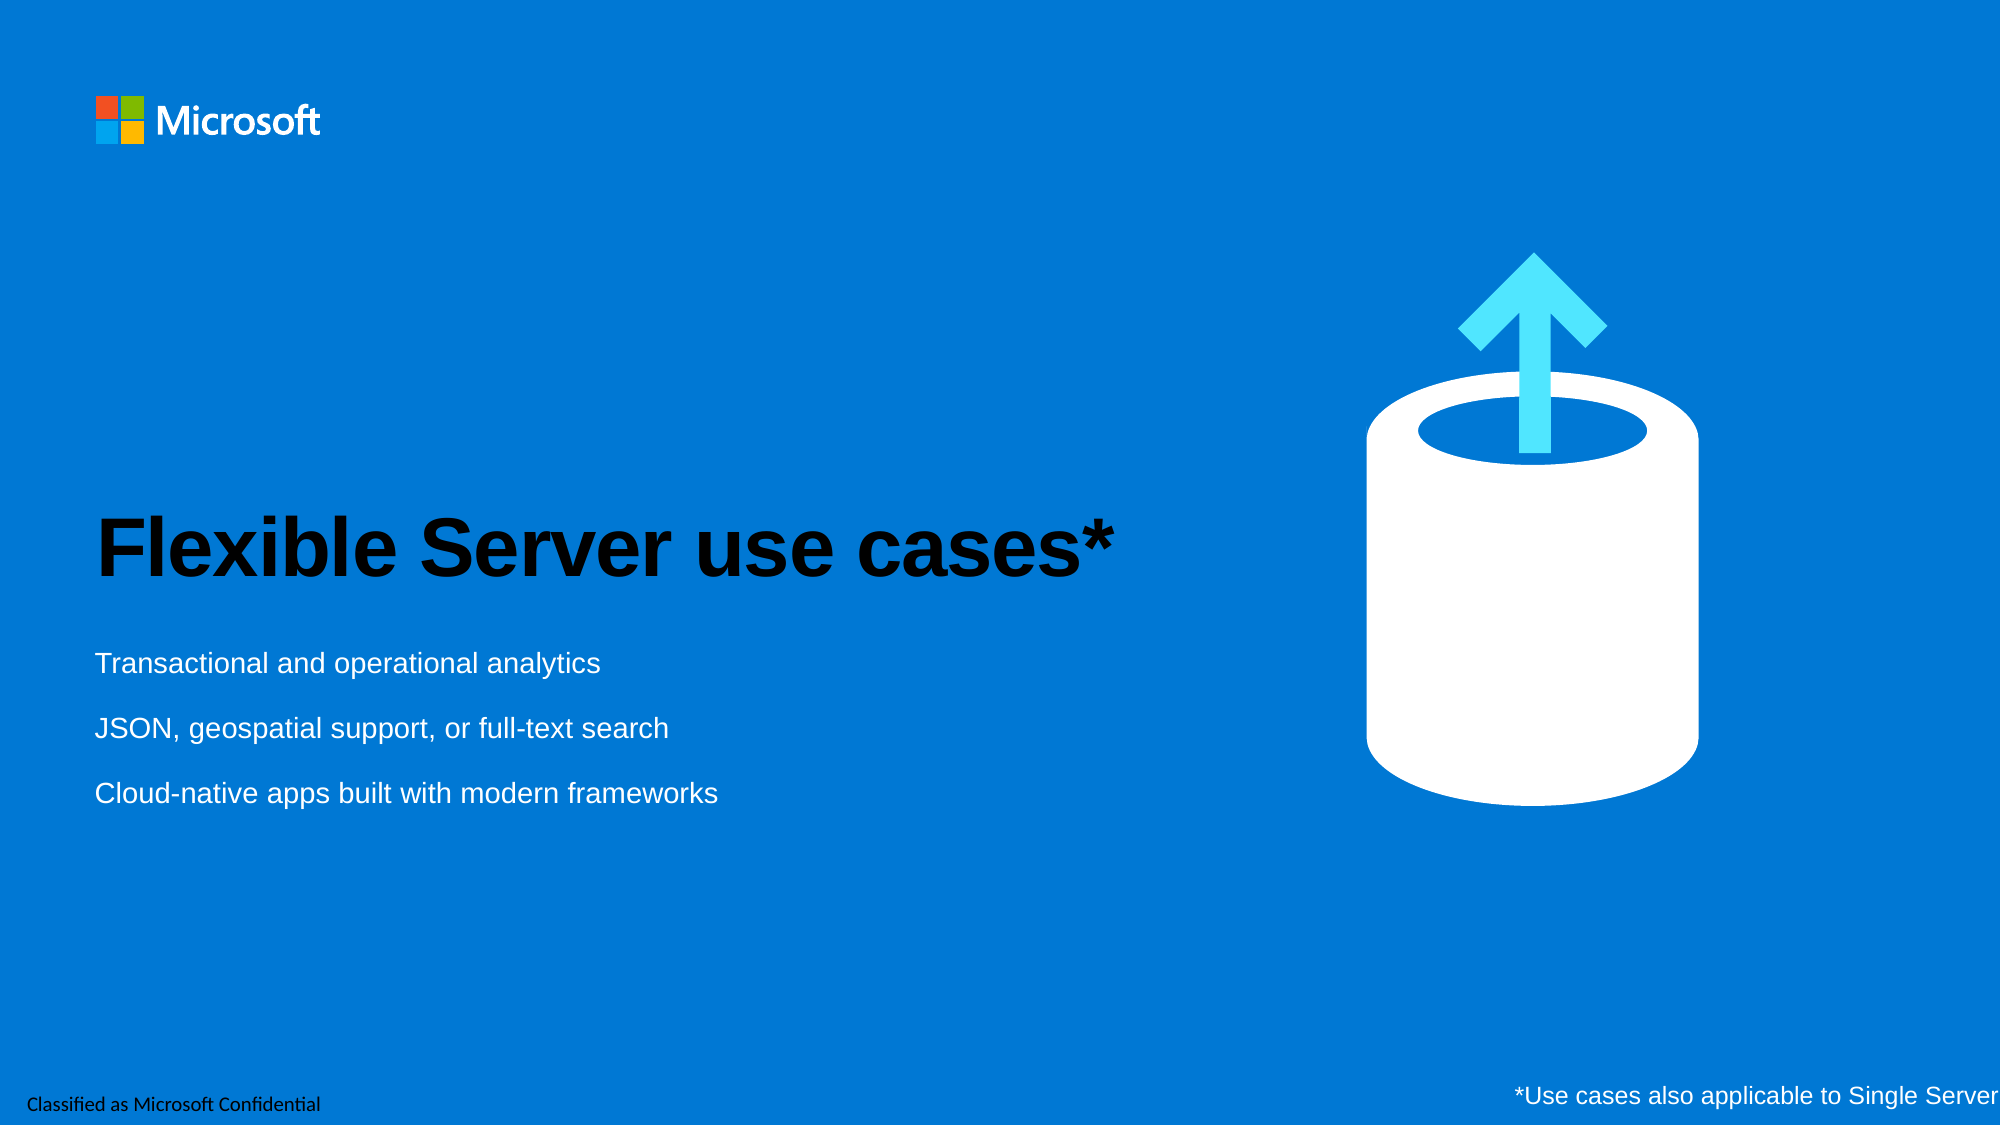

# Flexible Server use cases*
Transactional and operational analytics
JSON, geospatial support, or full-text search
Cloud-native apps built with modern frameworks
*Use cases also applicable to Single Server